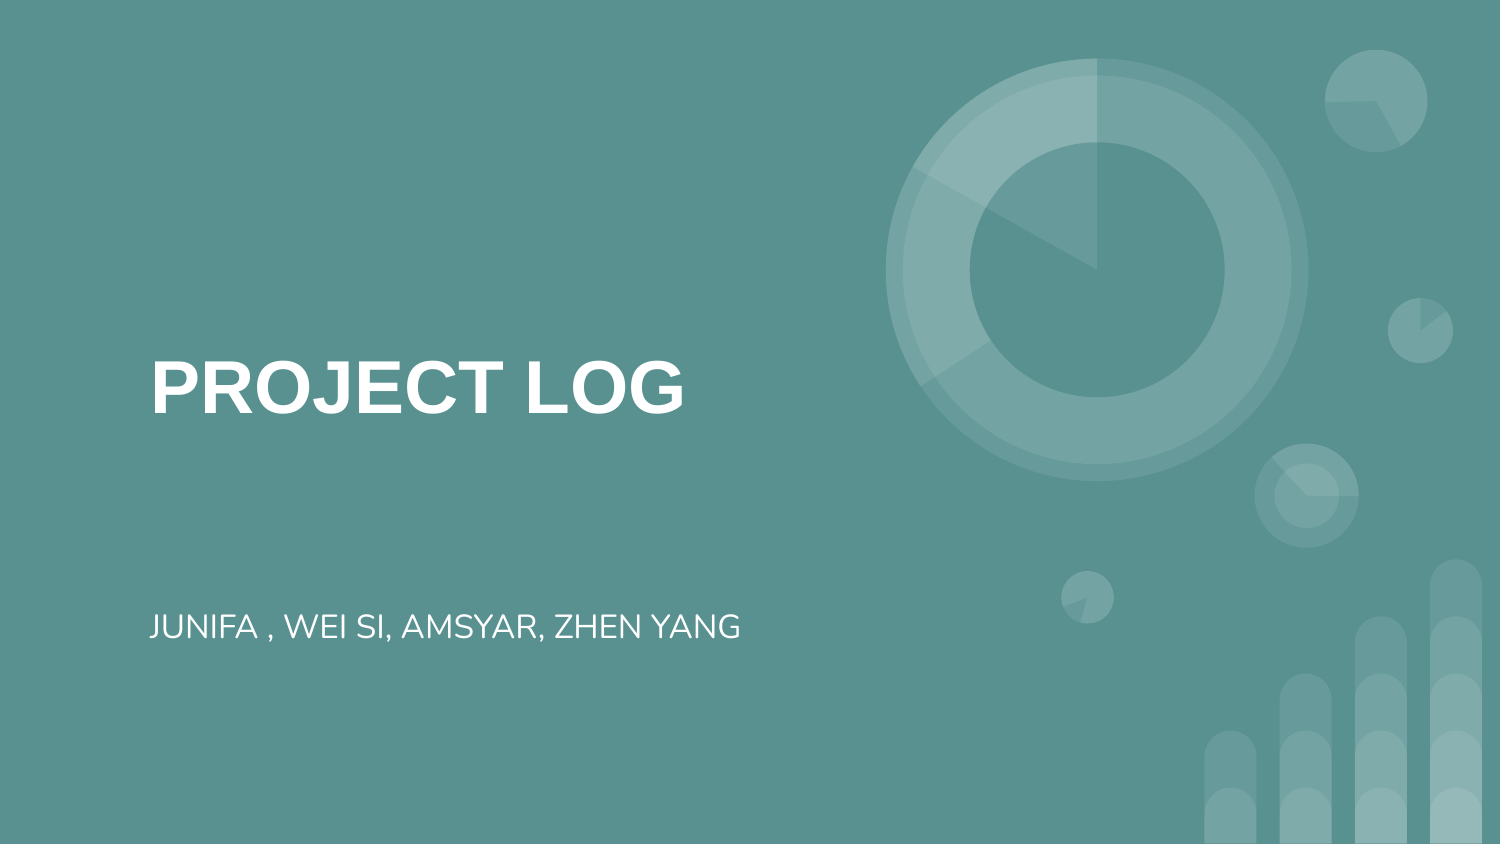

# PROJECT LOG
JUNIFA , WEI SI, AMSYAR, ZHEN YANG